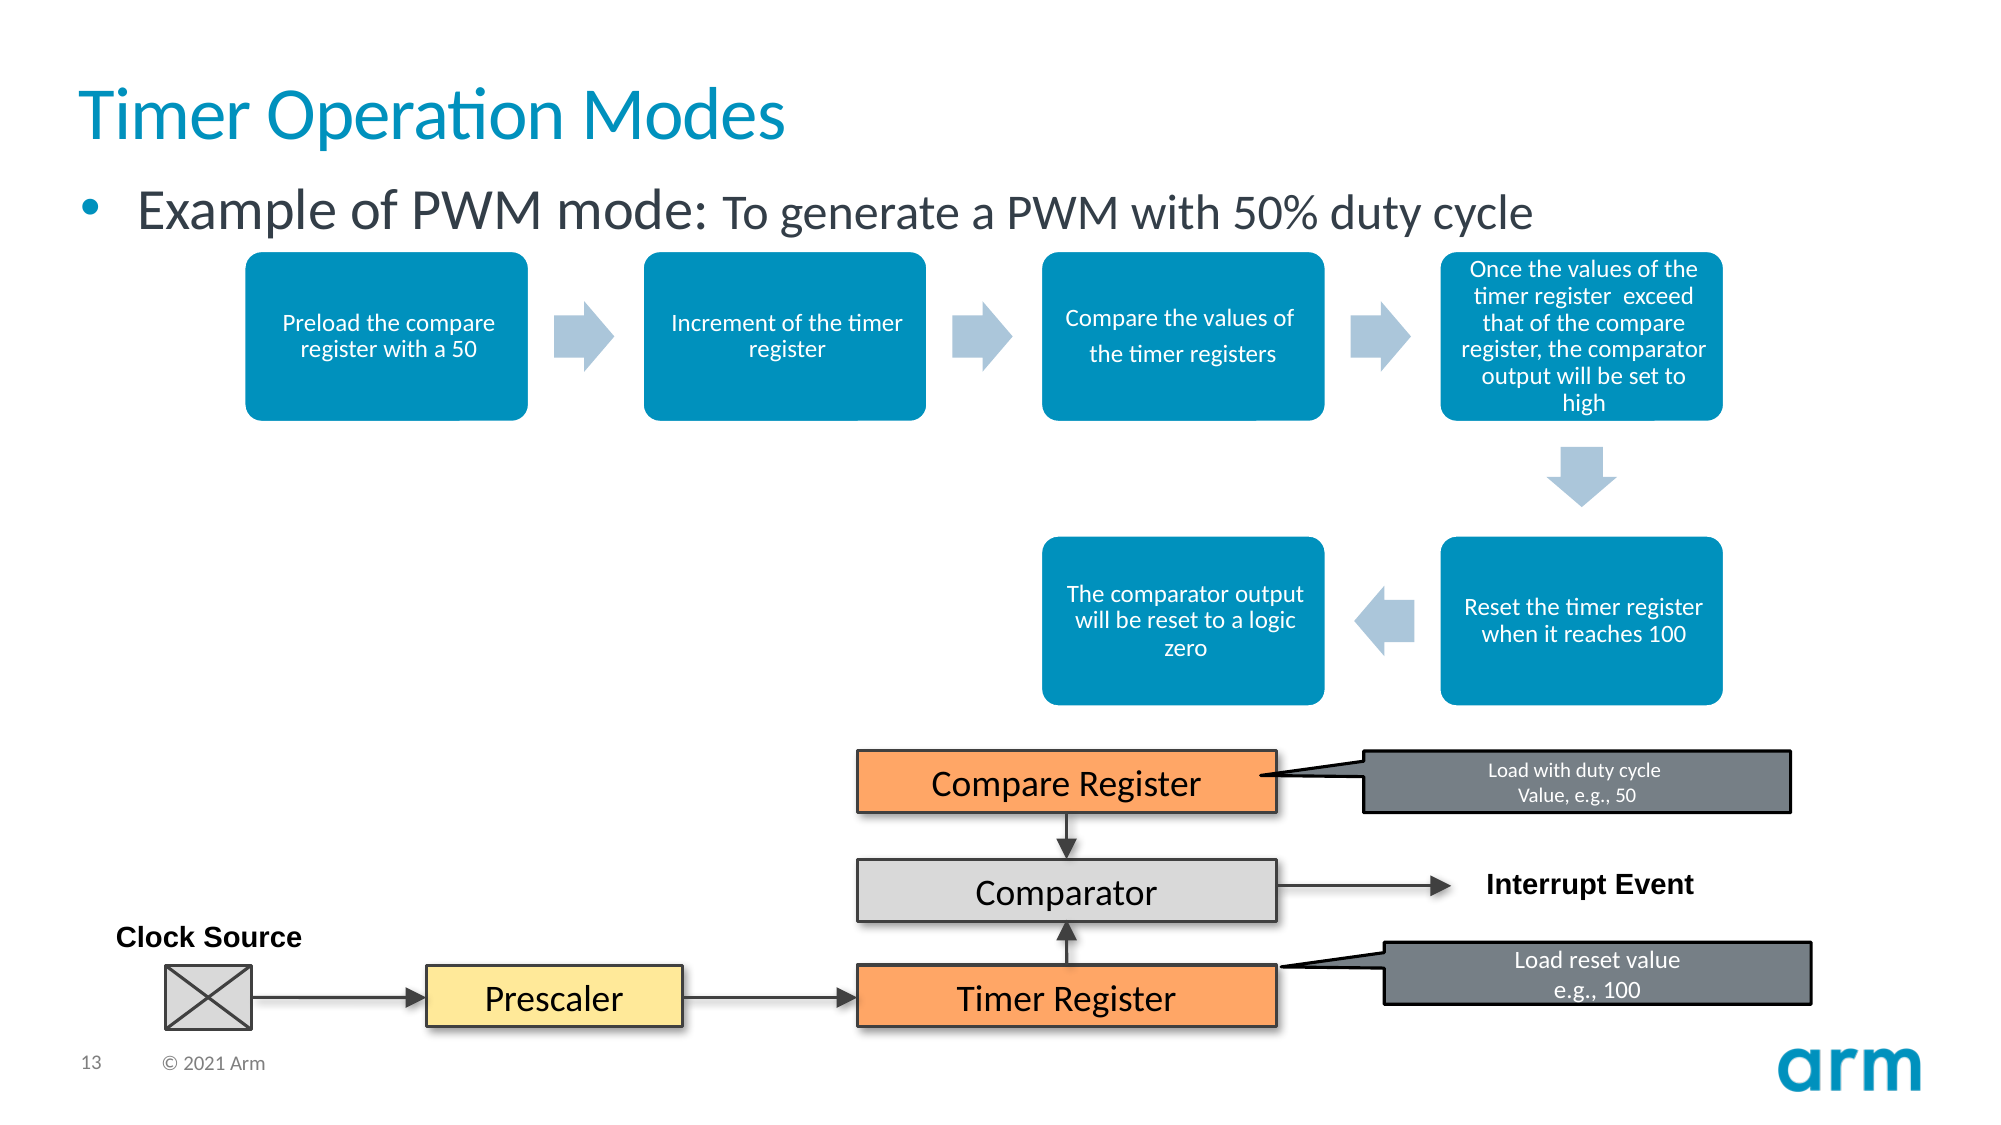

# Timer Operation Modes
Example of PWM mode: To generate a PWM with 50% duty cycle
Preload the compare register with a 50

Increment of the timer register

Compare the values of
the timer registers

Once the values of the timer register  exceed that of the compare register, the comparator output will be set to high

Reset the timer register when it reaches 100

The comparator output will be reset to a logic zero
Compare Register
Load with duty cycle
Value, e.g., 50
Interrupt Event
Comparator
Clock Source
Load reset value
e.g., 100
Timer Register
Prescaler